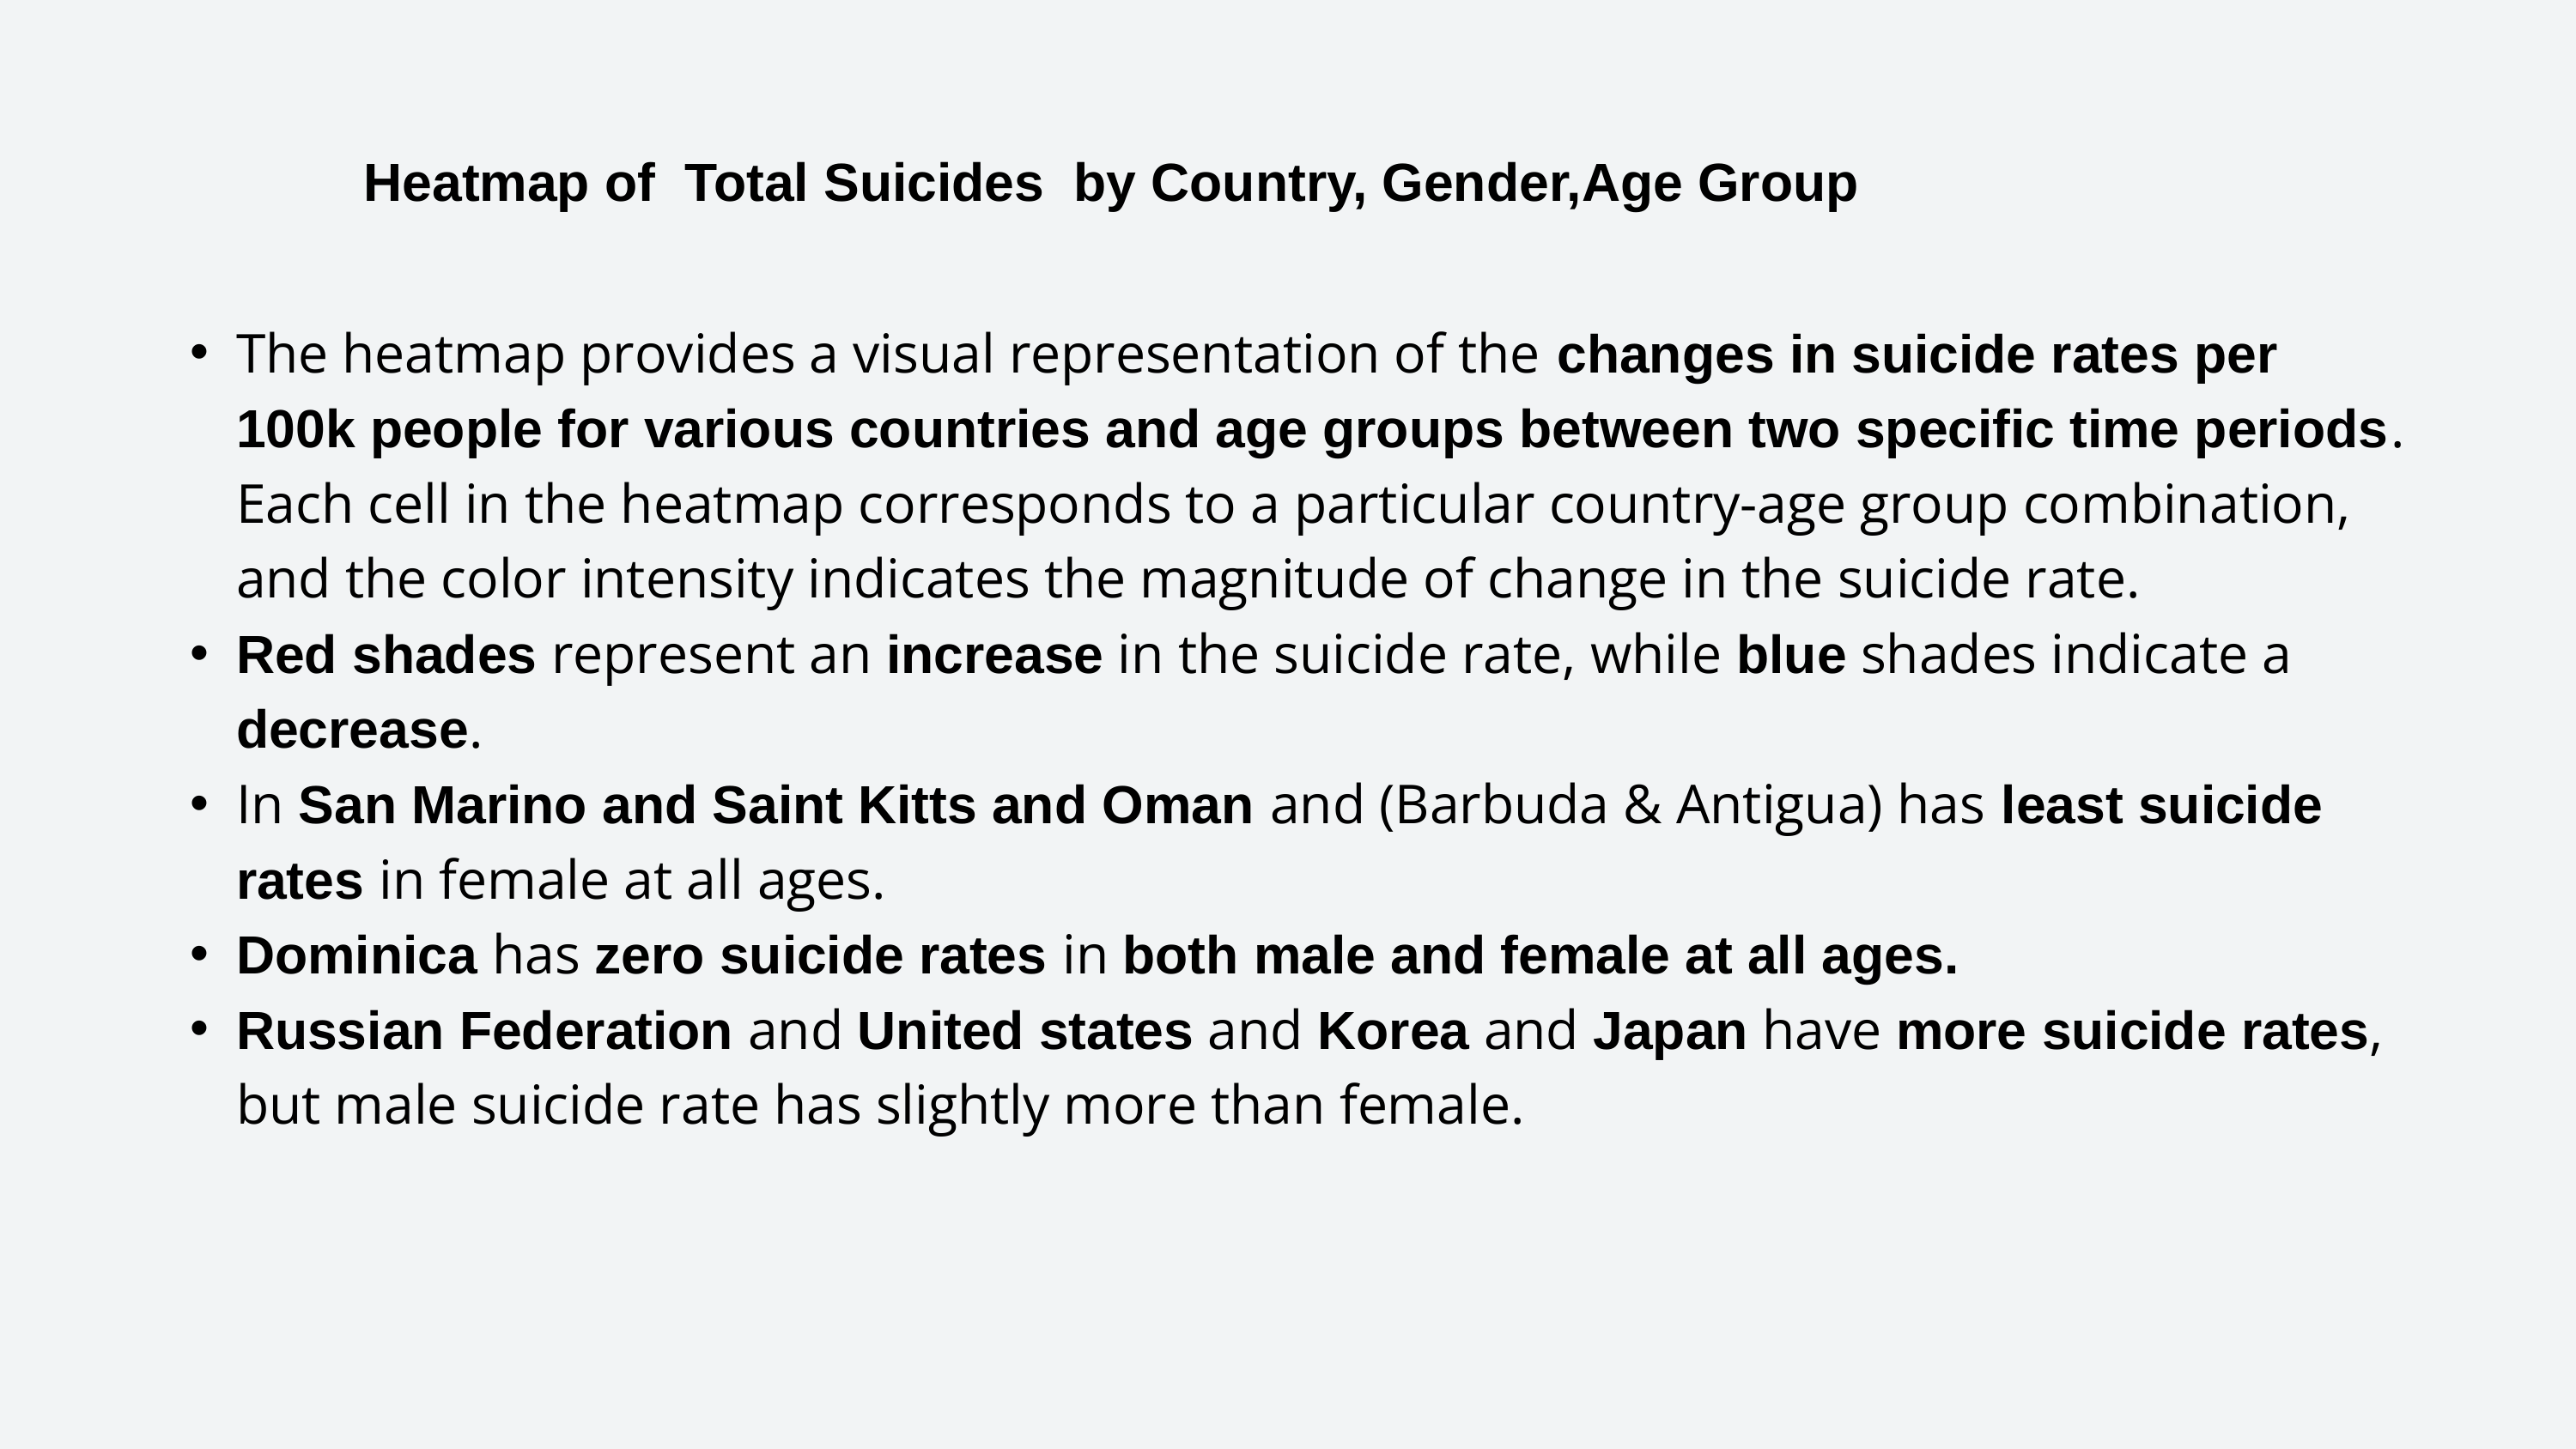

Heatmap of  Total Suicides  by Country, Gender,Age Group
The heatmap provides a visual representation of the changes in suicide rates per 100k people for various countries and age groups between two specific time periods. Each cell in the heatmap corresponds to a particular country-age group combination, and the color intensity indicates the magnitude of change in the suicide rate.
Red shades represent an increase in the suicide rate, while blue shades indicate a decrease.
In San Marino and Saint Kitts and Oman and (Barbuda & Antigua) has least suicide rates in female at all ages.
Dominica has zero suicide rates in both male and female at all ages.
Russian Federation and United states and Korea and Japan have more suicide rates, but male suicide rate has slightly more than female.